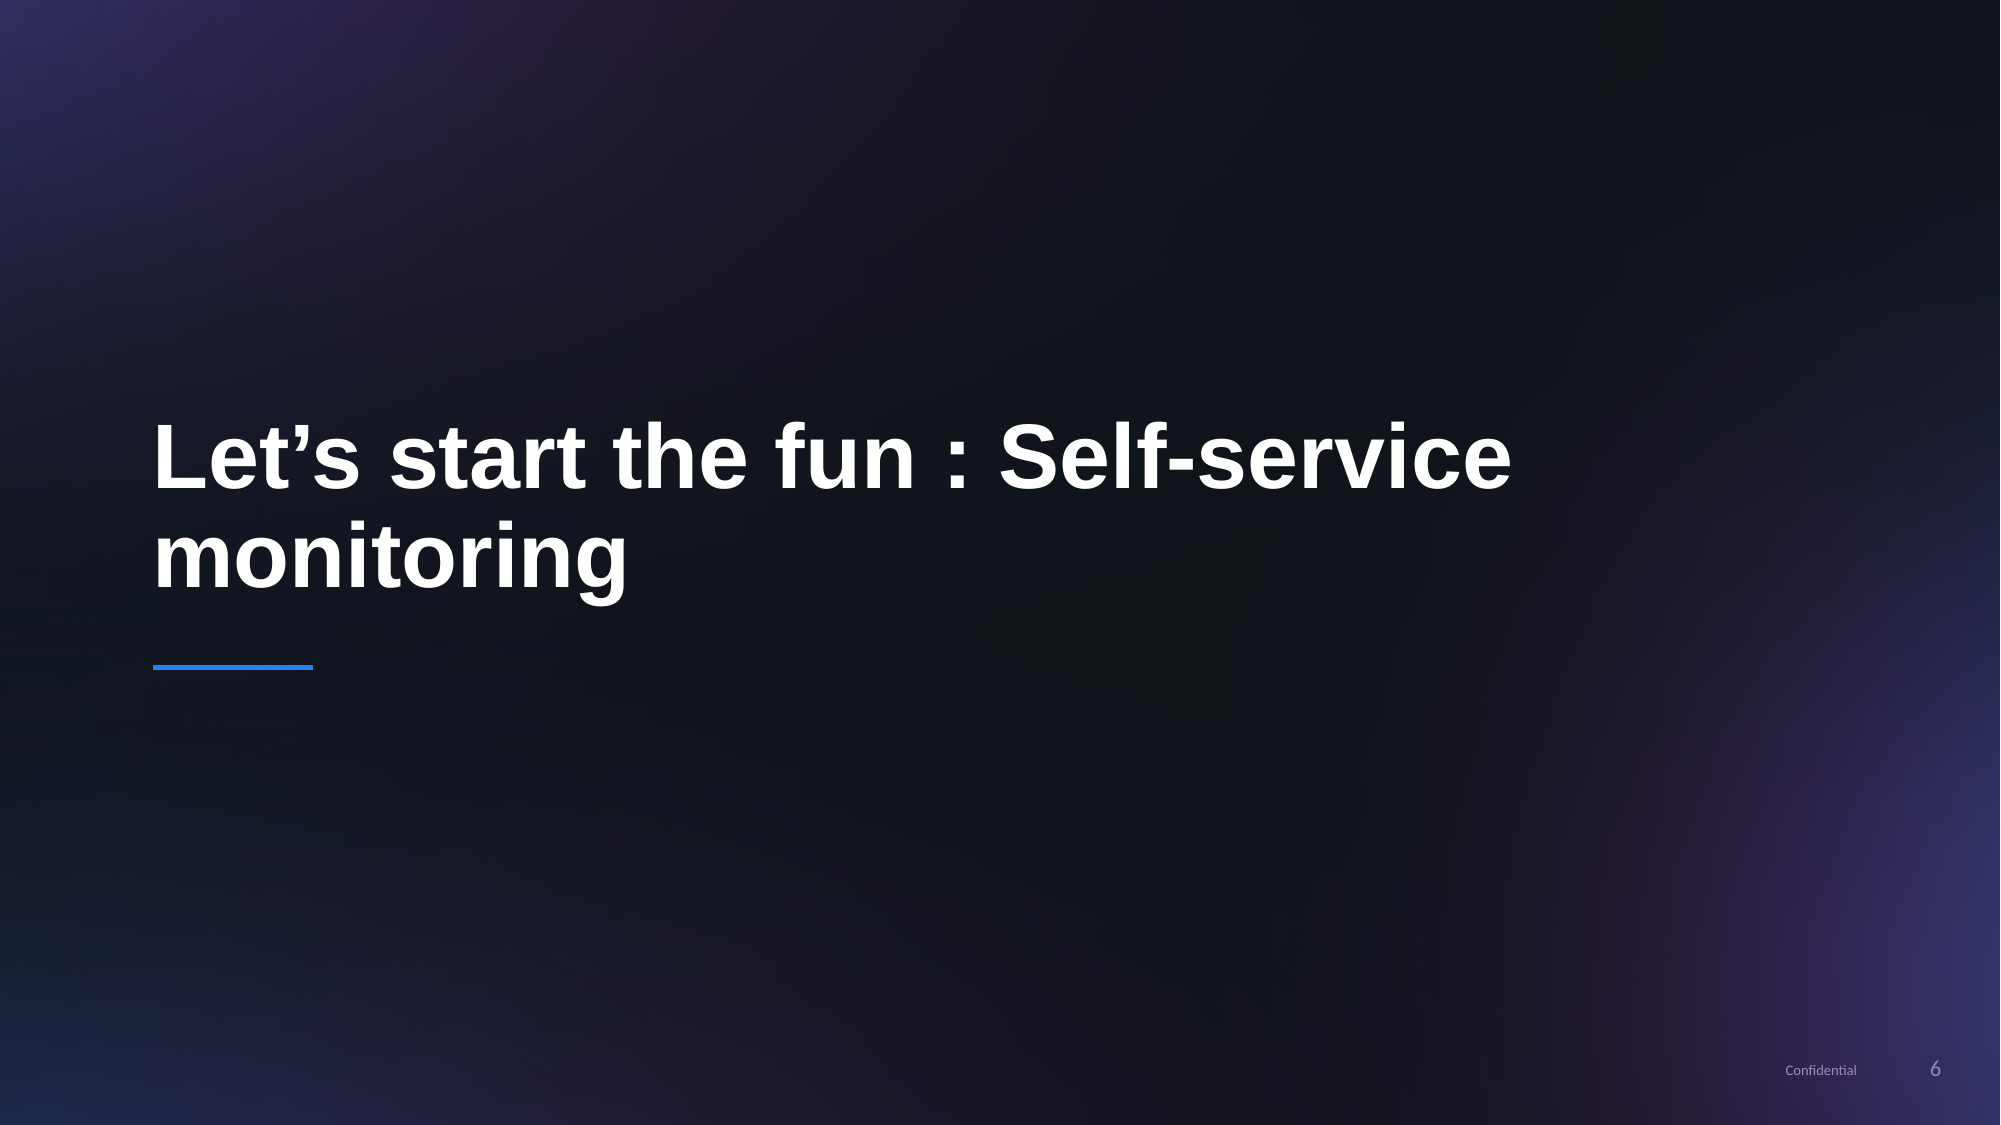

# Let’s start the fun : Self-service monitoring